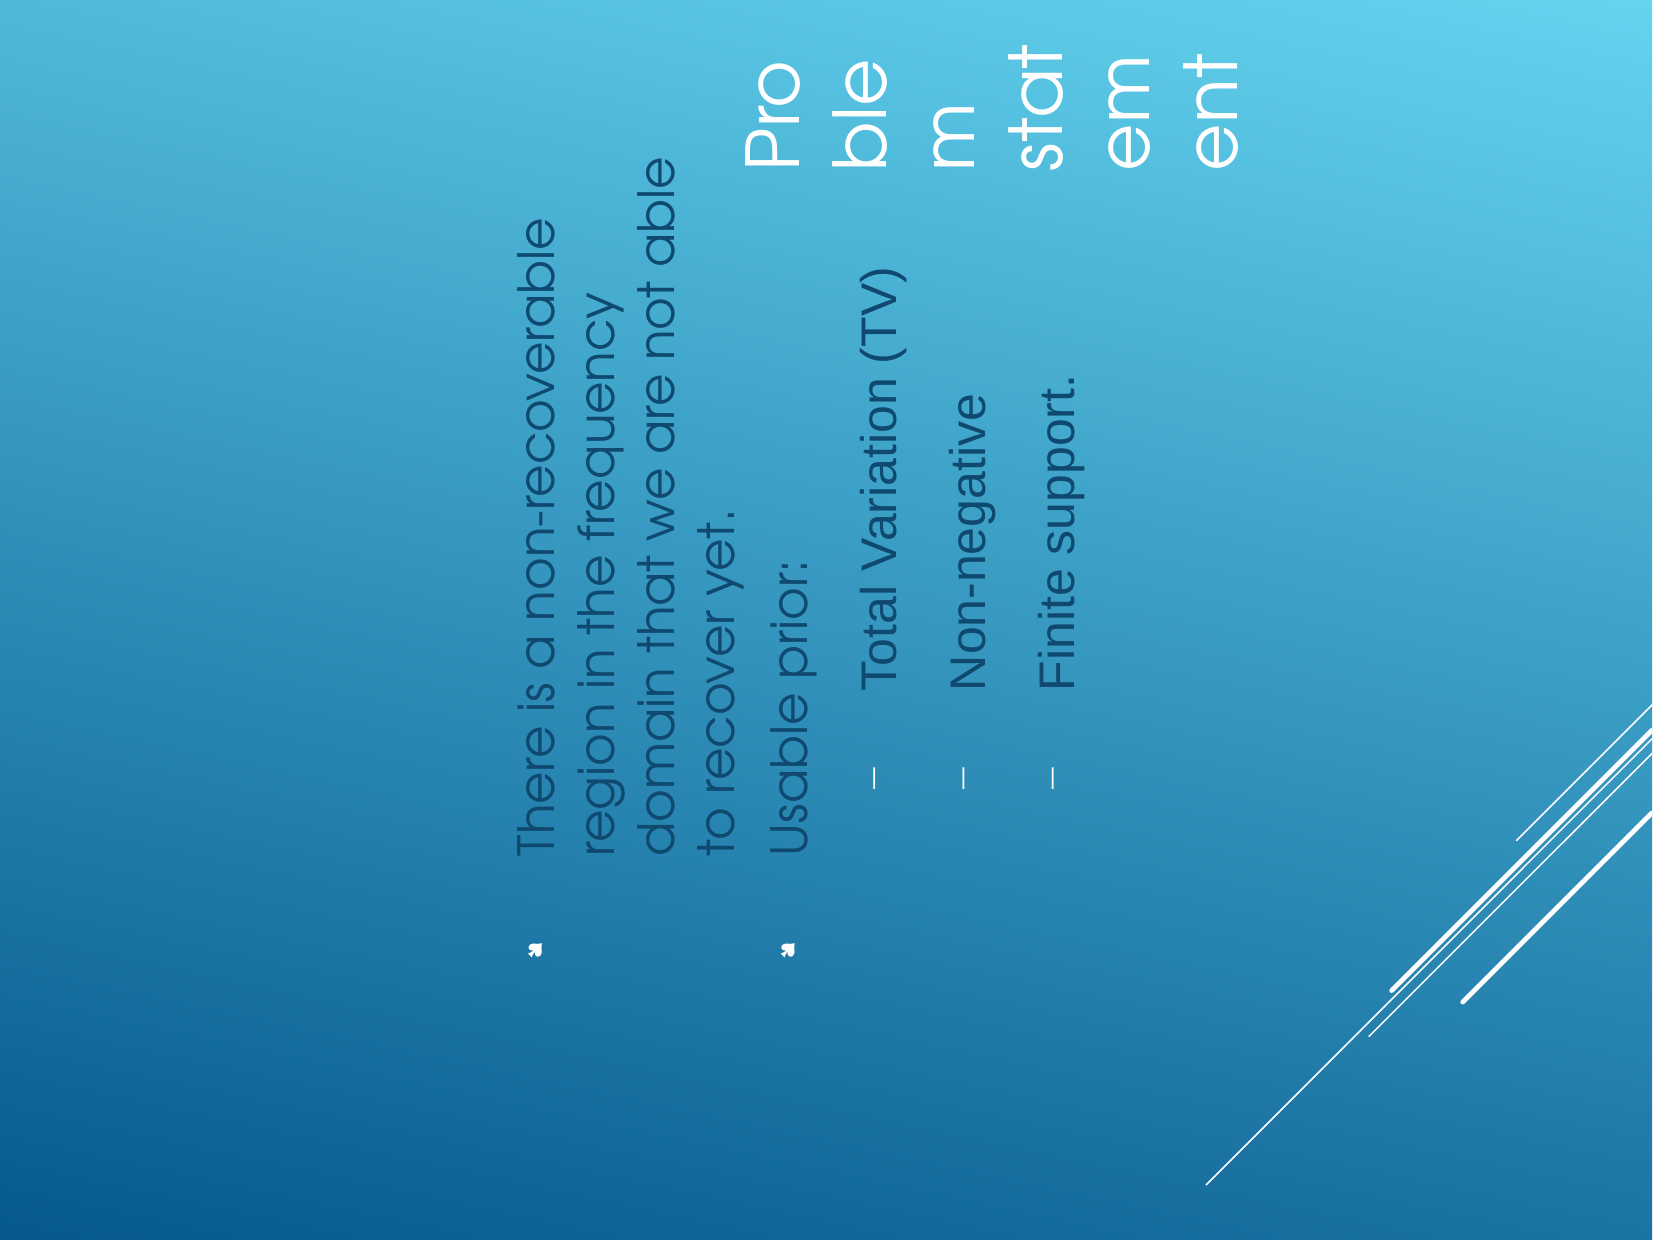

# Problem statement
There is a non-recoverable region in the frequency domain that we are not able to recover yet.
Usable prior:
Total Variation (TV)
Non-negative
Finite support.